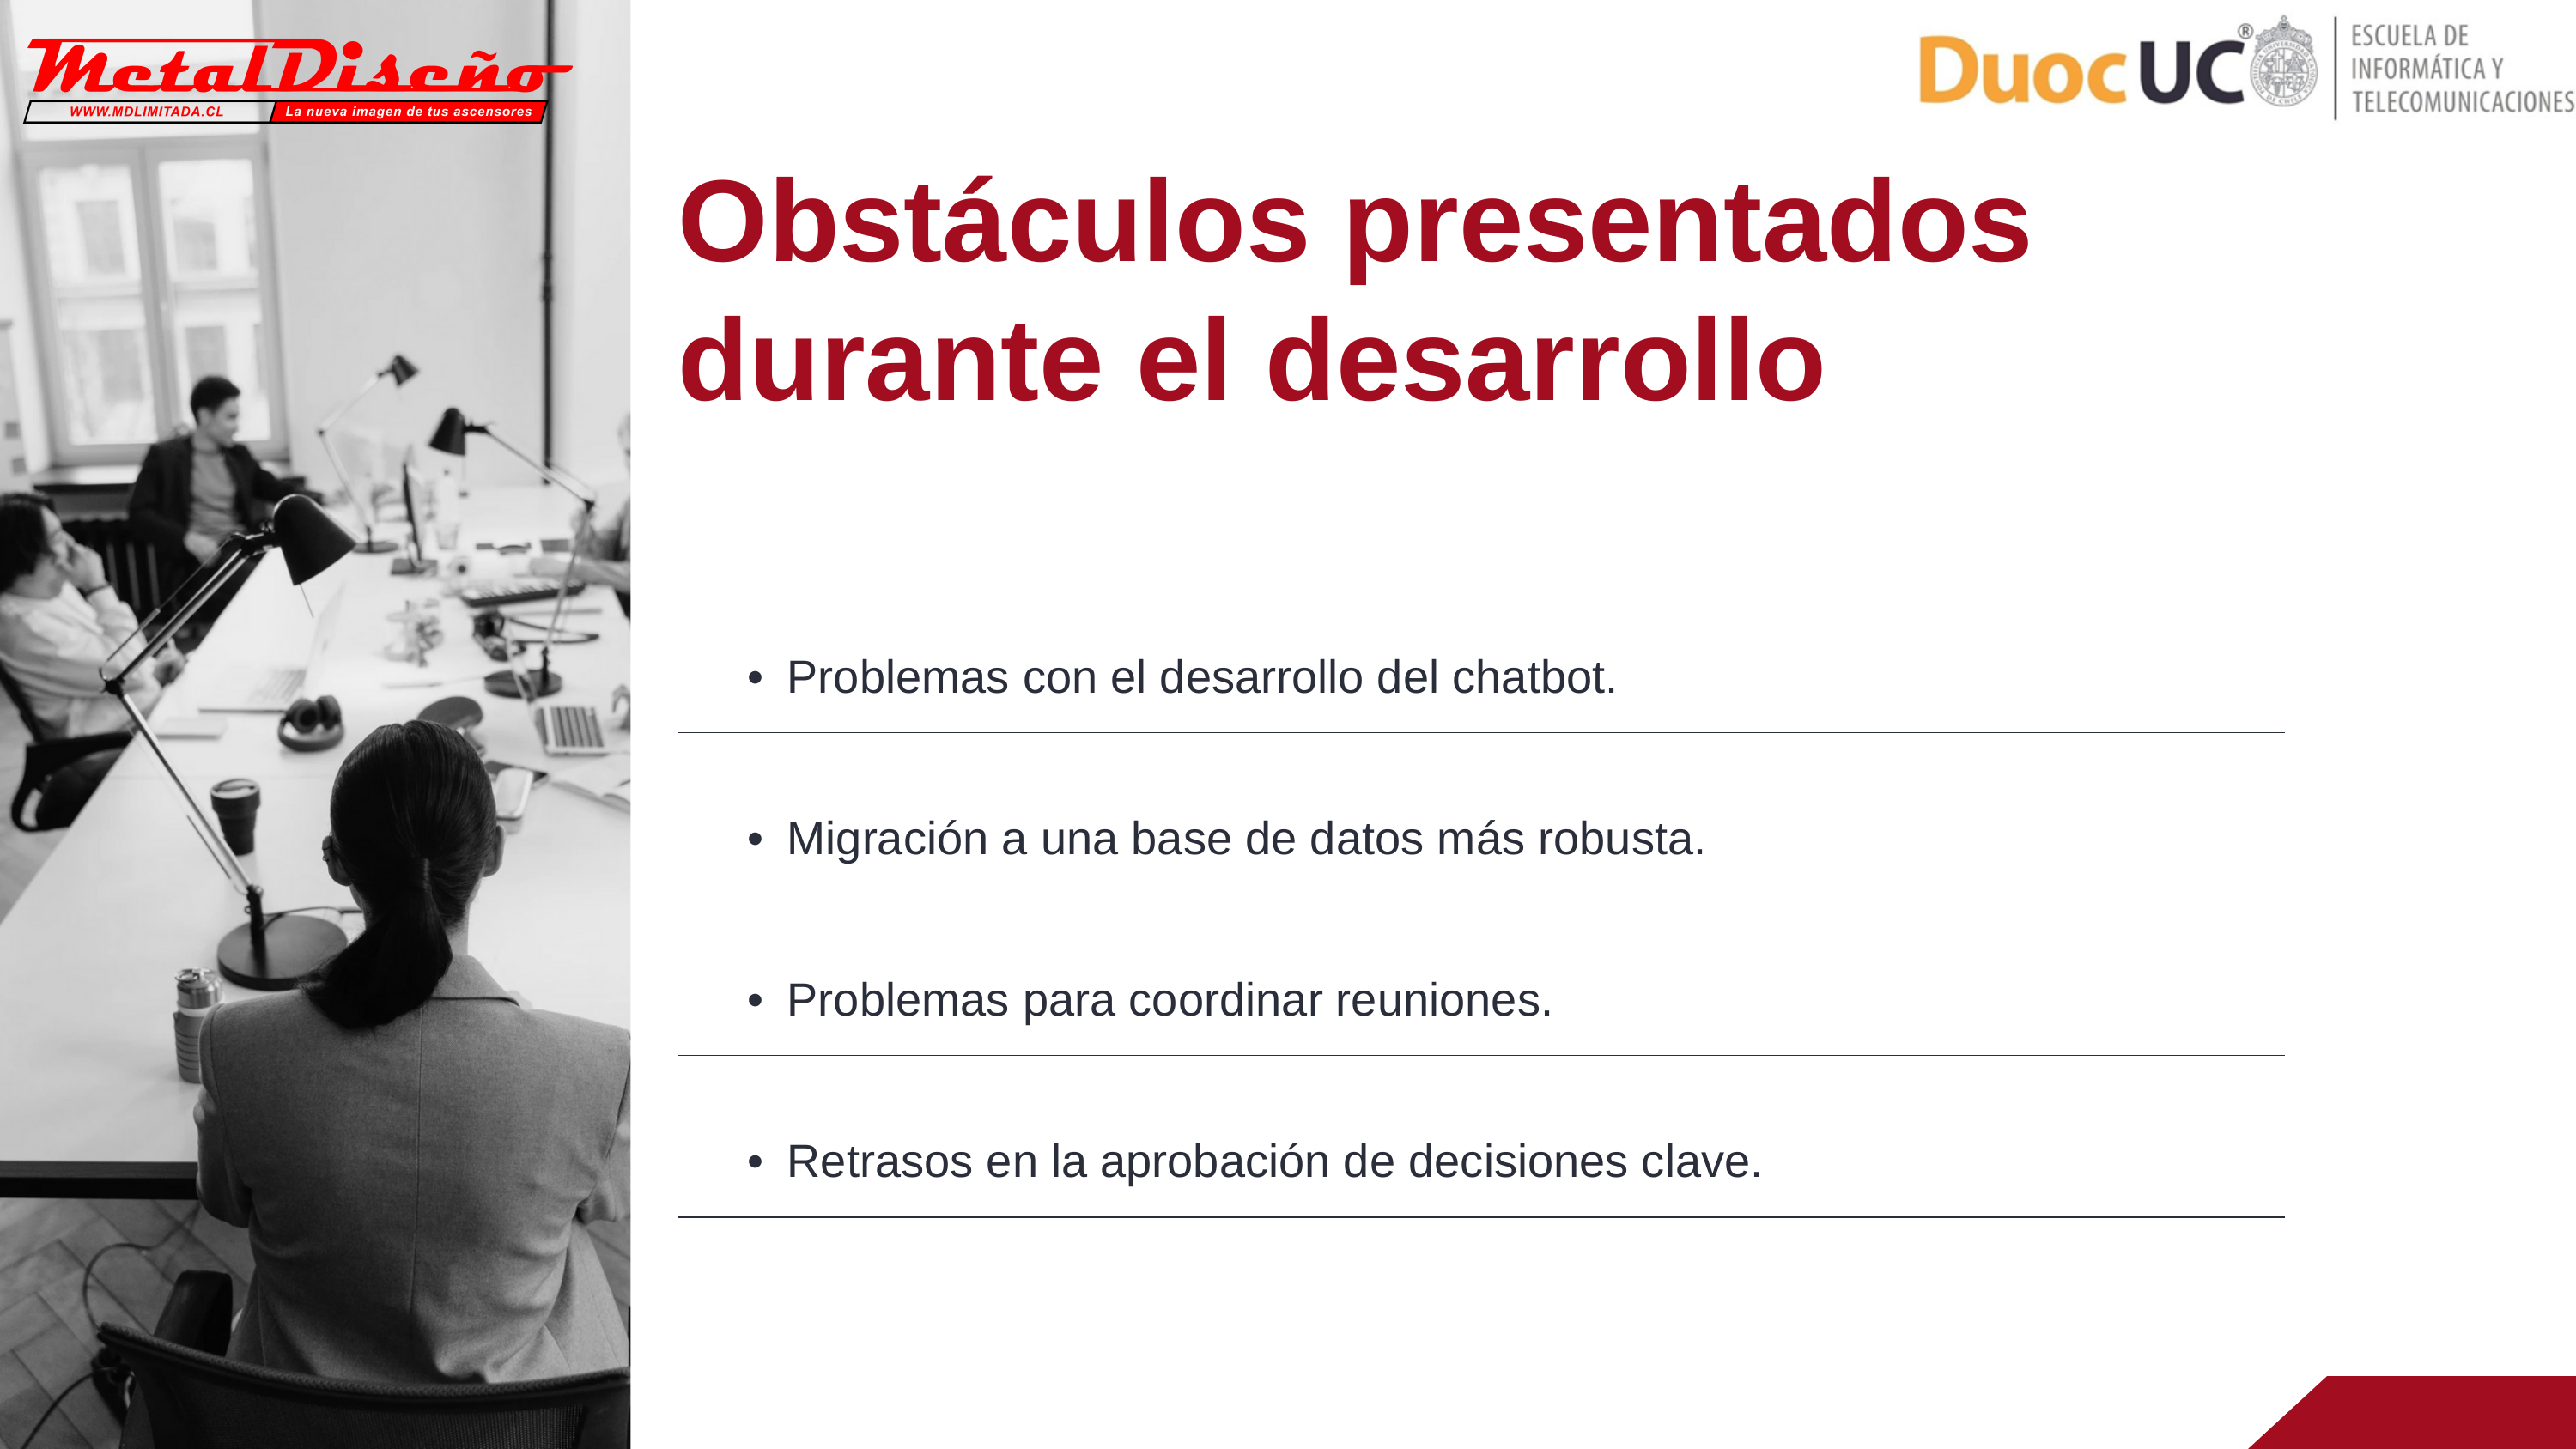

Obstáculos presentados durante el desarrollo
| Problemas con el desarrollo del chatbot. |
| --- |
| Migración a una base de datos más robusta. |
| Problemas para coordinar reuniones. |
| Retrasos en la aprobación de decisiones clave. |
|  |